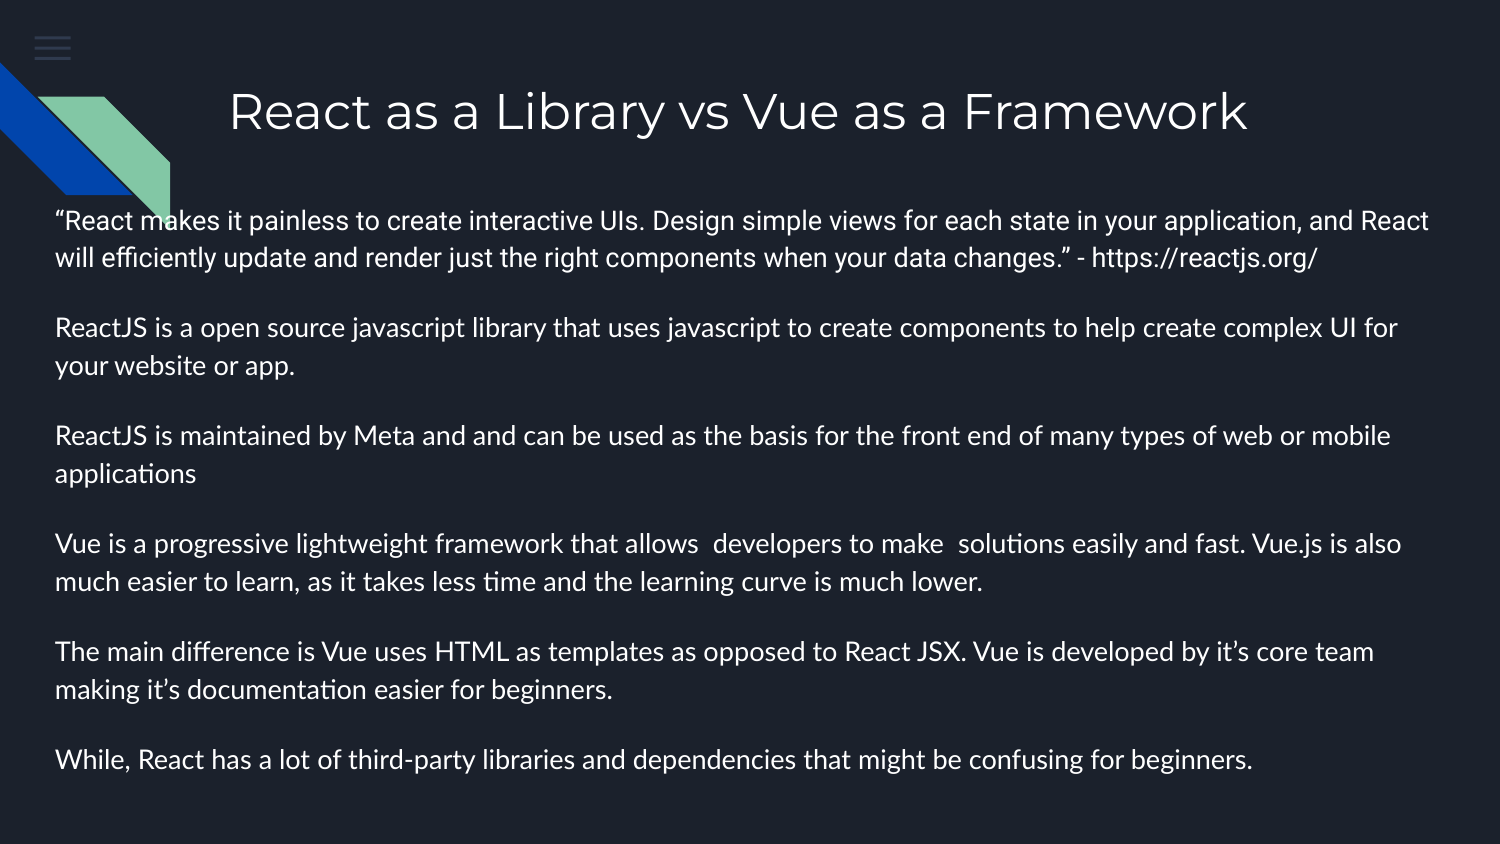

# React as a Library vs Vue as a Framework
“React makes it painless to create interactive UIs. Design simple views for each state in your application, and React will efficiently update and render just the right components when your data changes.” - https://reactjs.org/
ReactJS is a open source javascript library that uses javascript to create components to help create complex UI for your website or app.
ReactJS is maintained by Meta and and can be used as the basis for the front end of many types of web or mobile applications
Vue is a progressive lightweight framework that allows  developers to make  solutions easily and fast. Vue.js is also much easier to learn, as it takes less time and the learning curve is much lower.
The main difference is Vue uses HTML as templates as opposed to React JSX. Vue is developed by it’s core team making it’s documentation easier for beginners.
While, React has a lot of third-party libraries and dependencies that might be confusing for beginners.